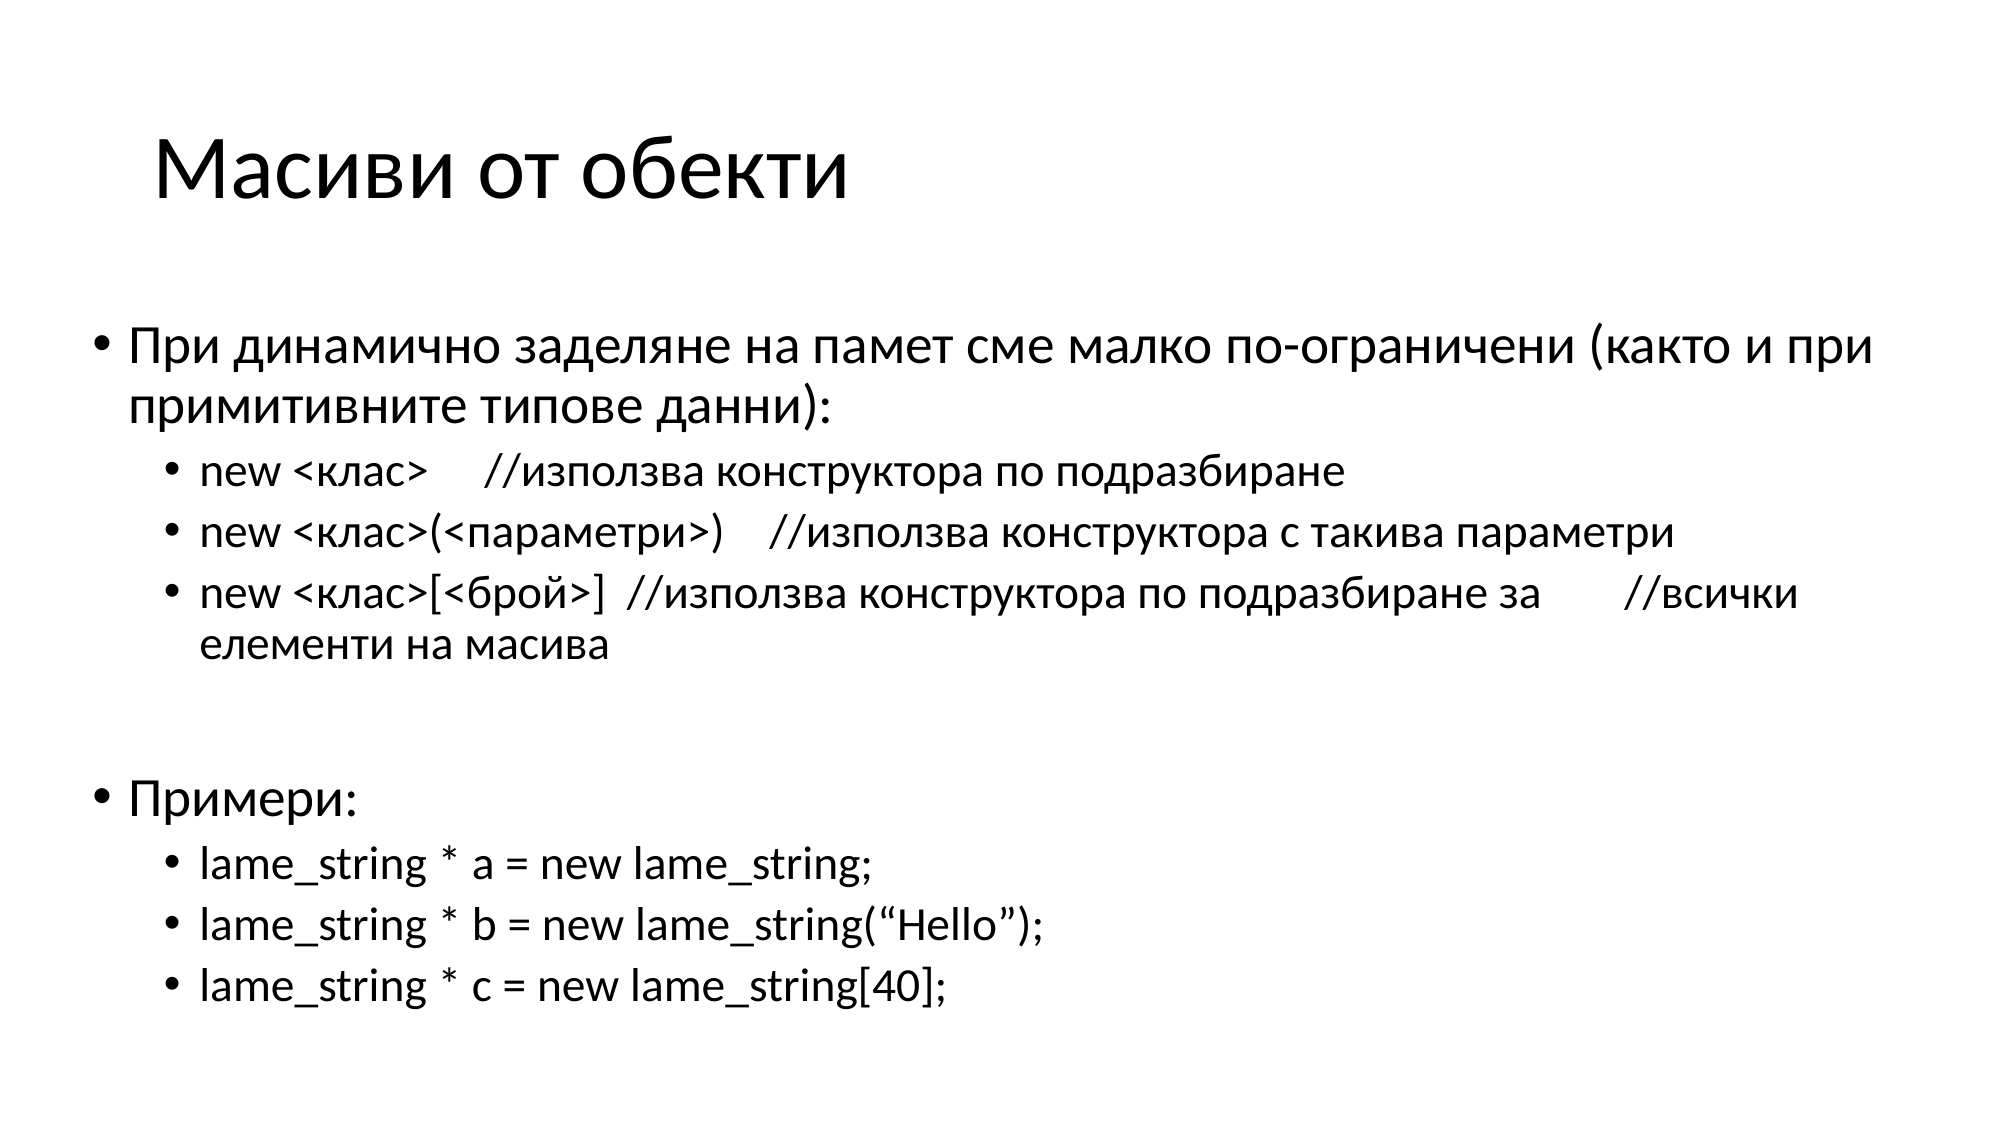

# Масиви от обекти
При динамично заделяне на памет сме малко по-ограничени (както и при примитивните типове данни):
new <клас> 			//използва конструктора по подразбиране
new <клас>(<параметри>)	//използва конструктора с такива параметри
new <клас>[<брой>]		//използва конструктора по подразбиране за 						//всички елементи на масива

Примери:
lame_string * a = new lame_string;
lame_string * b = new lame_string(“Hello”);
lame_string * c = new lame_string[40];